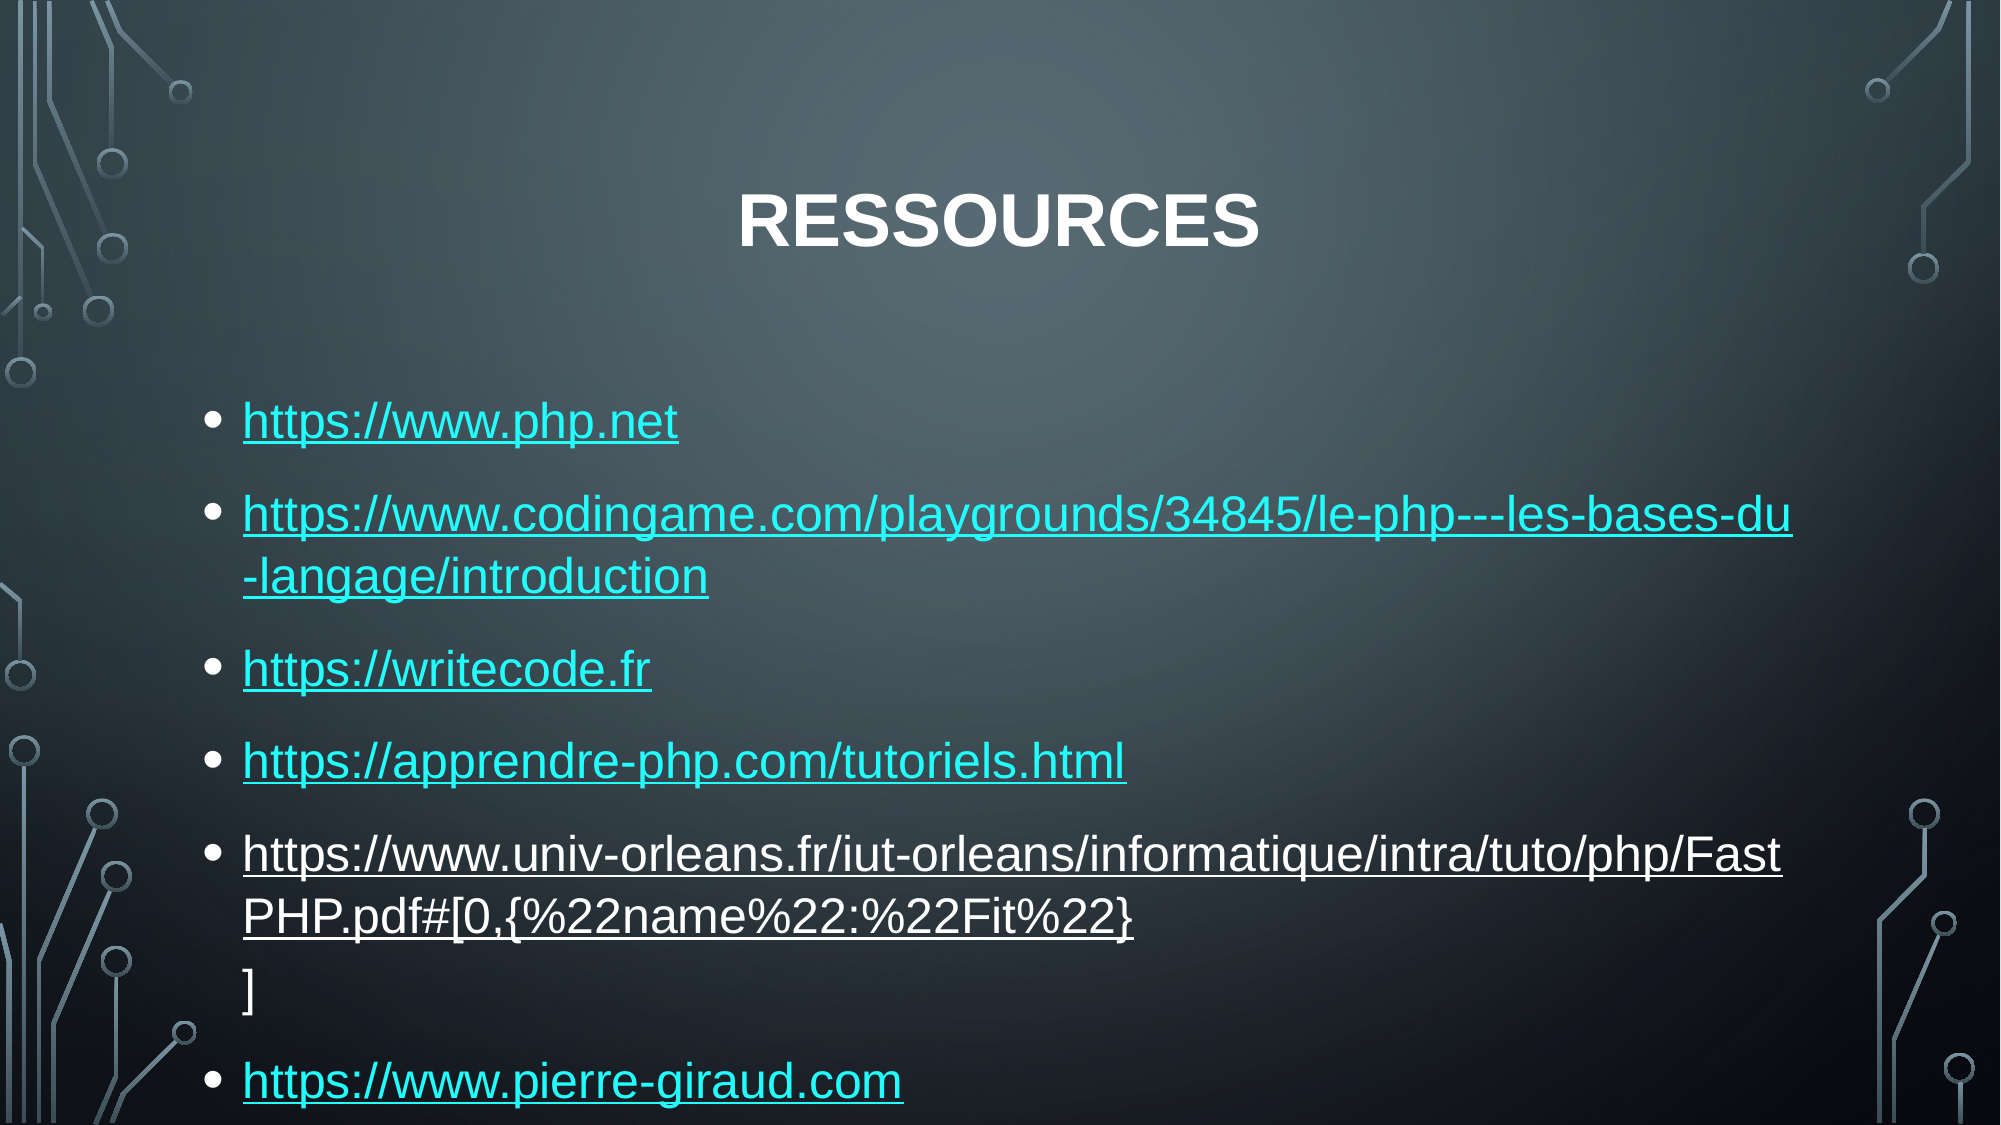

# ressources
https://www.php.net
https://www.codingame.com/playgrounds/34845/le-php---les-bases-du-langage/introduction
https://writecode.fr
https://apprendre-php.com/tutoriels.html
https://www.univ-orleans.fr/iut-orleans/informatique/intra/tuto/php/FastPHP.pdf#[0,{%22name%22:%22Fit%22}]
https://www.pierre-giraud.com